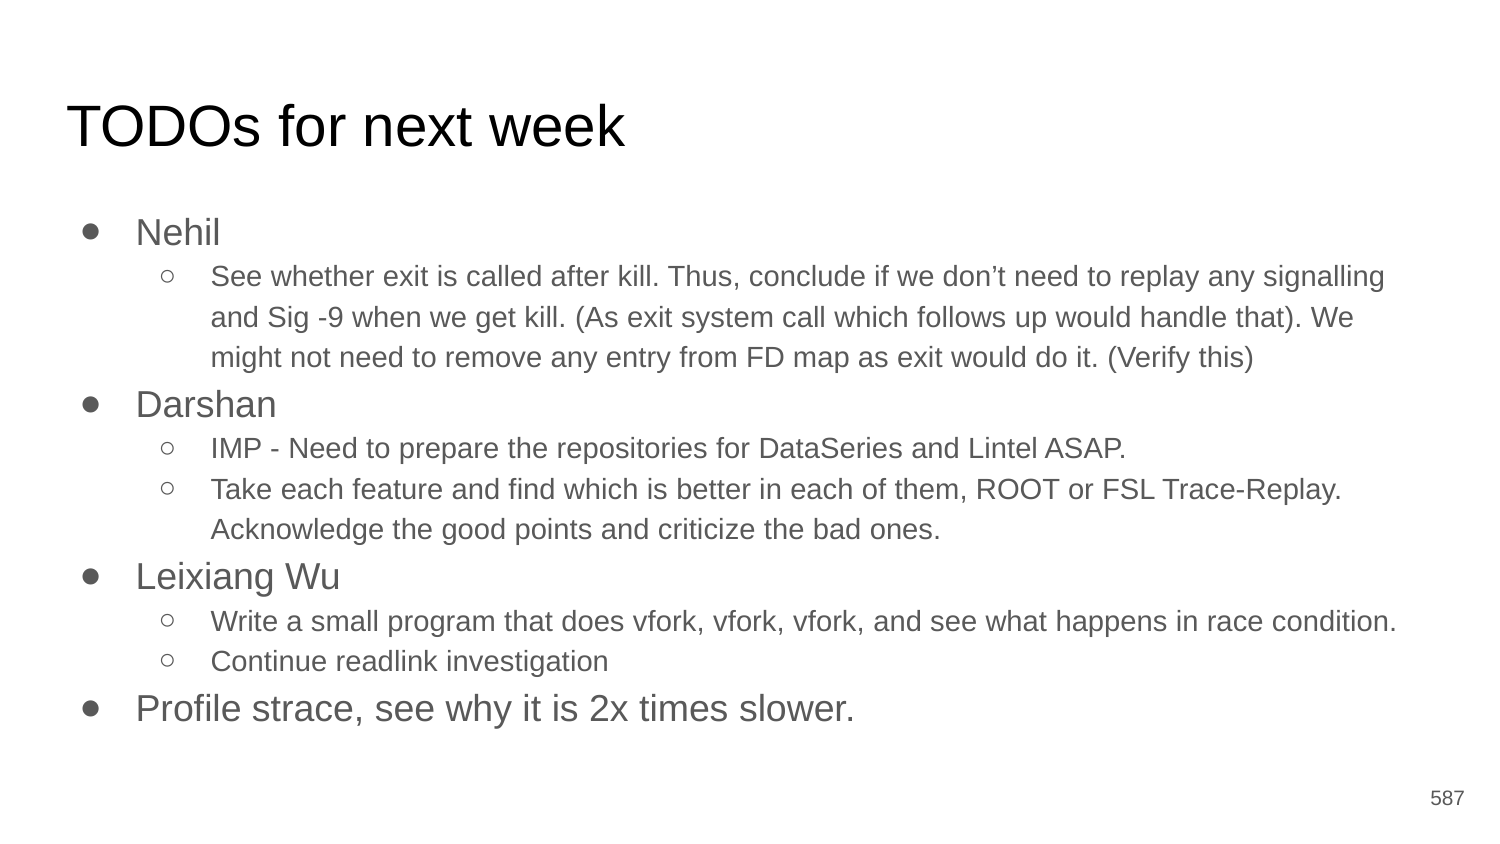

# TODOs for next week
Nehil
See whether exit is called after kill. Thus, conclude if we don’t need to replay any signalling and Sig -9 when we get kill. (As exit system call which follows up would handle that). We might not need to remove any entry from FD map as exit would do it. (Verify this)
Darshan
IMP - Need to prepare the repositories for DataSeries and Lintel ASAP.
Take each feature and find which is better in each of them, ROOT or FSL Trace-Replay. Acknowledge the good points and criticize the bad ones.
Leixiang Wu
Write a small program that does vfork, vfork, vfork, and see what happens in race condition.
Continue readlink investigation
Profile strace, see why it is 2x times slower.

587